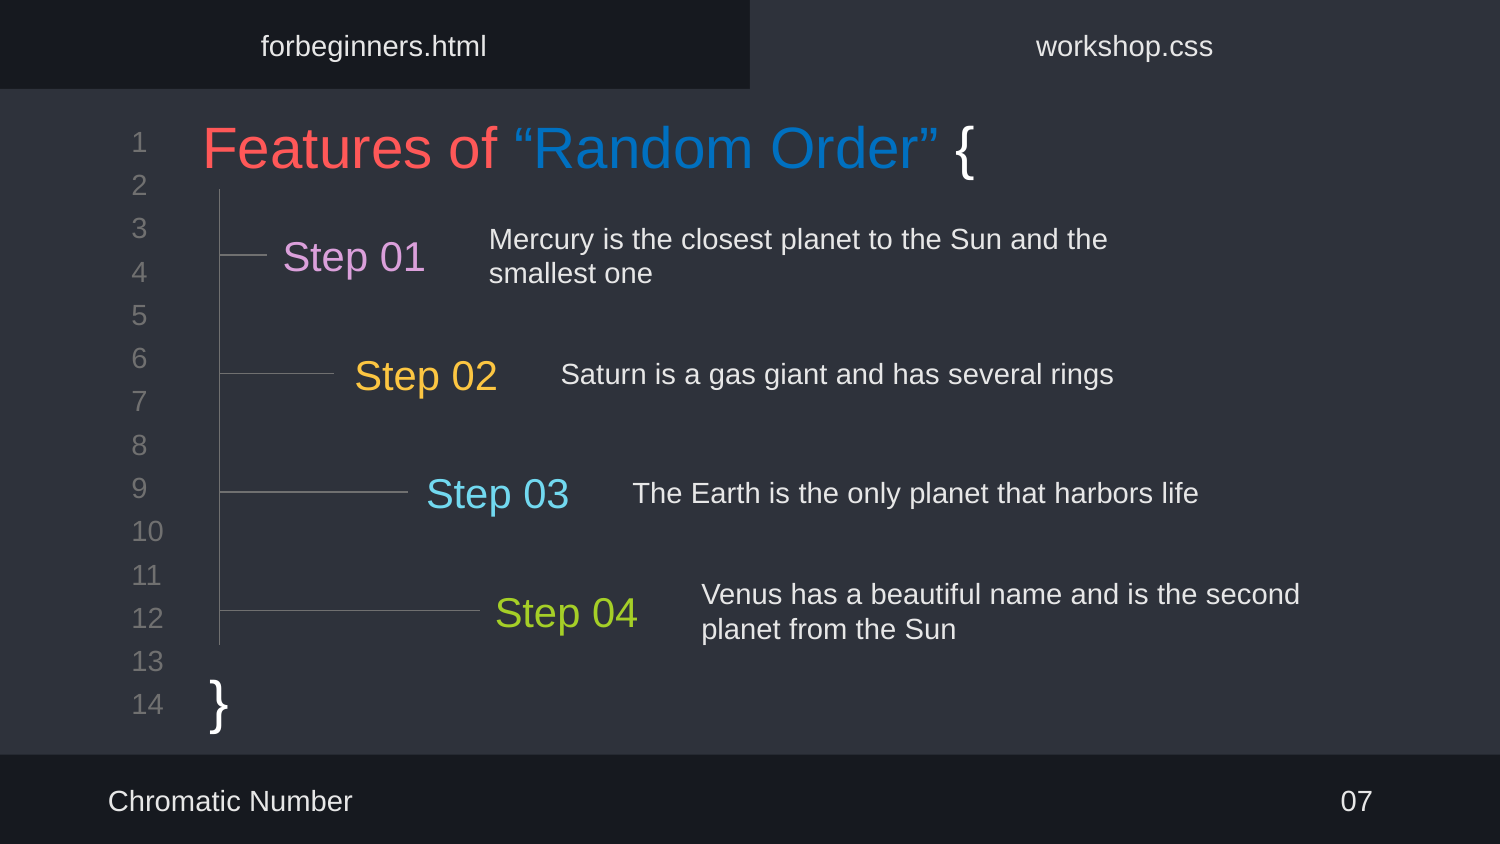

forbeginners.html
workshop.css
# Features of “Random Order” {
Mercury is the closest planet to the Sun and the smallest one
Step 01
Step 02
Saturn is a gas giant and has several rings

Step 03
The Earth is the only planet that harbors life

Step 04
Venus has a beautiful name and is the second planet from the Sun

}
Chromatic Number							    07